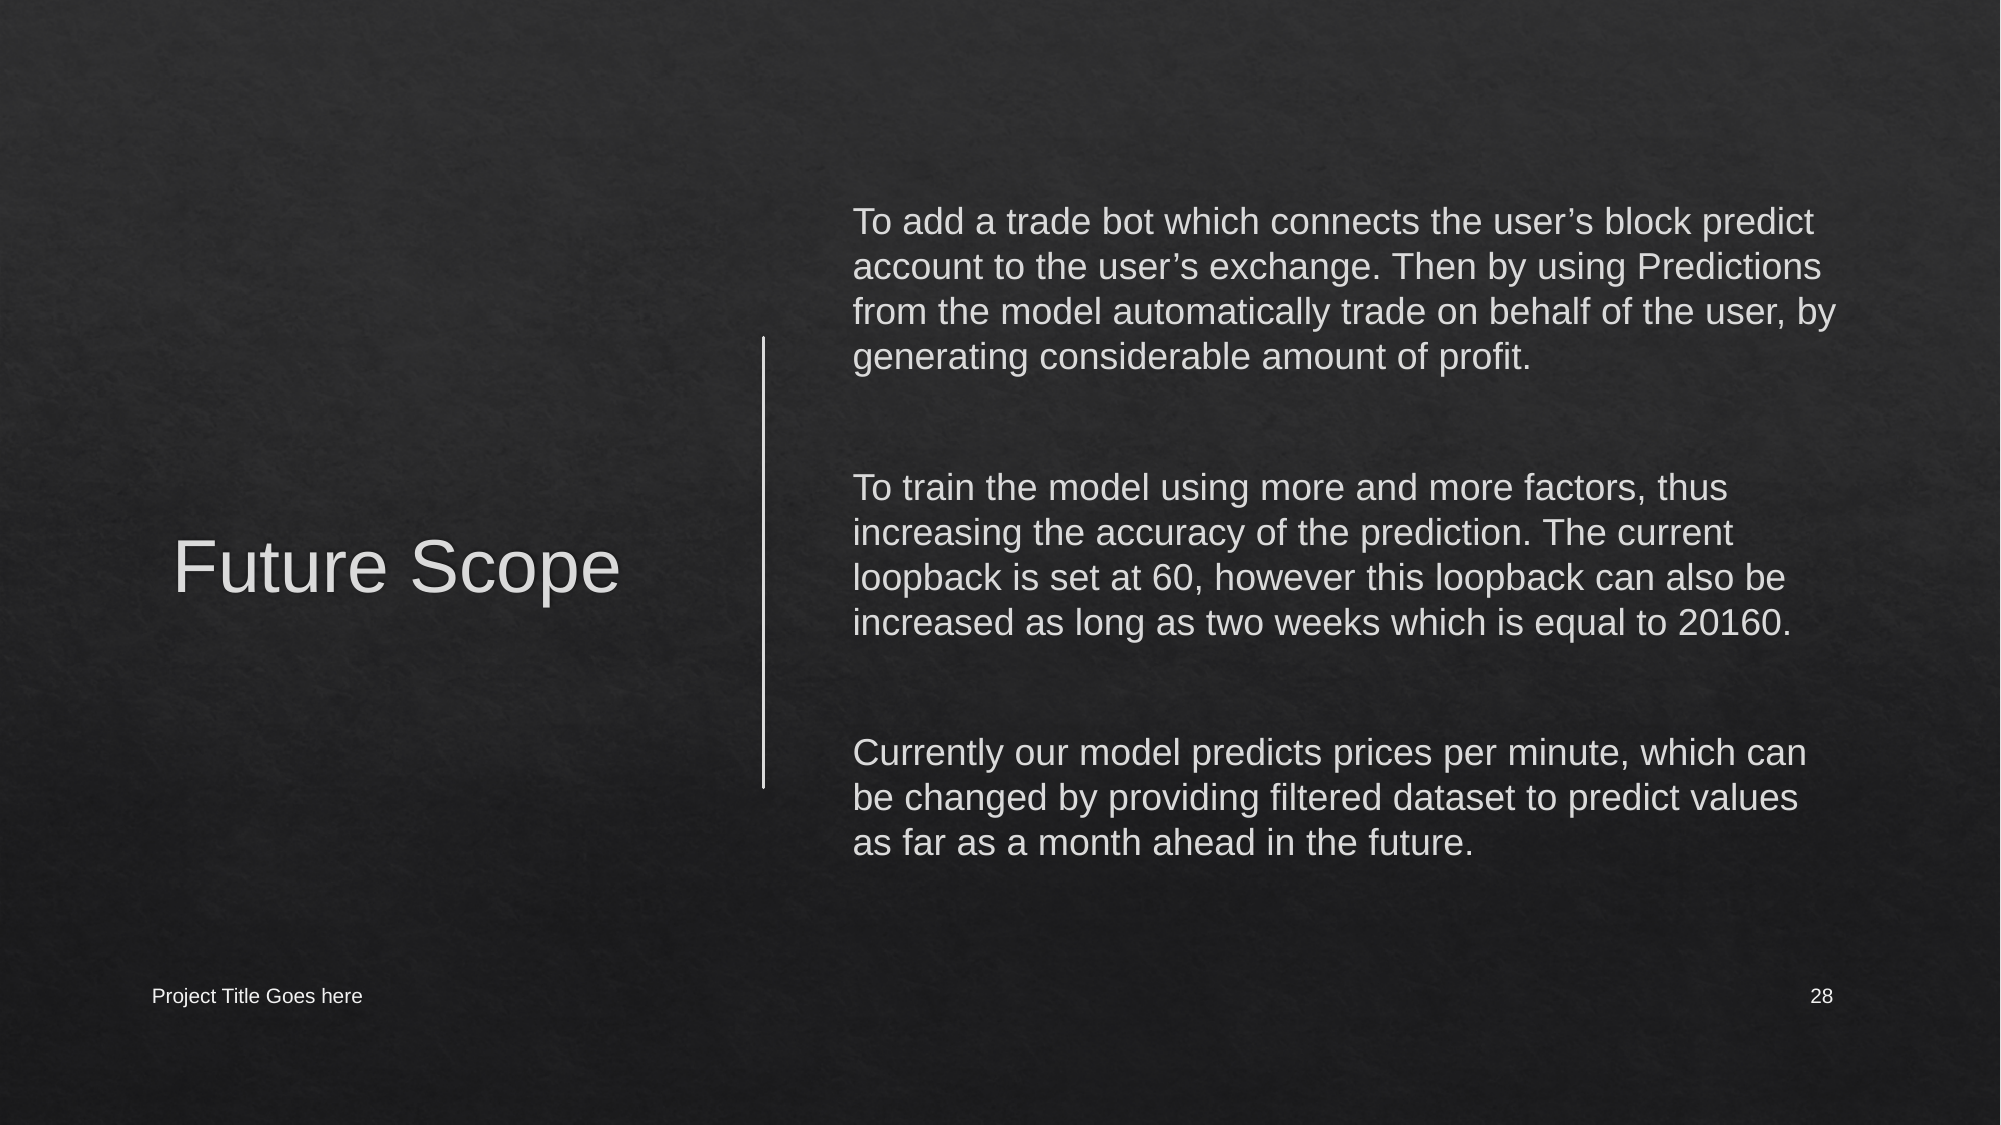

# Future Scope
To add a trade bot which connects the user’s block predict account to the user’s exchange. Then by using Predictions from the model automatically trade on behalf of the user, by generating considerable amount of proﬁt.

To train the model using more and more factors, thus increasing the accuracy of the prediction. The current loopback is set at 60, however this loopback can also be increased as long as two weeks which is equal to 20160.

Currently our model predicts prices per minute, which can be changed by providing ﬁltered dataset to predict values as far as a month ahead in the future.

Project Title Goes here
28